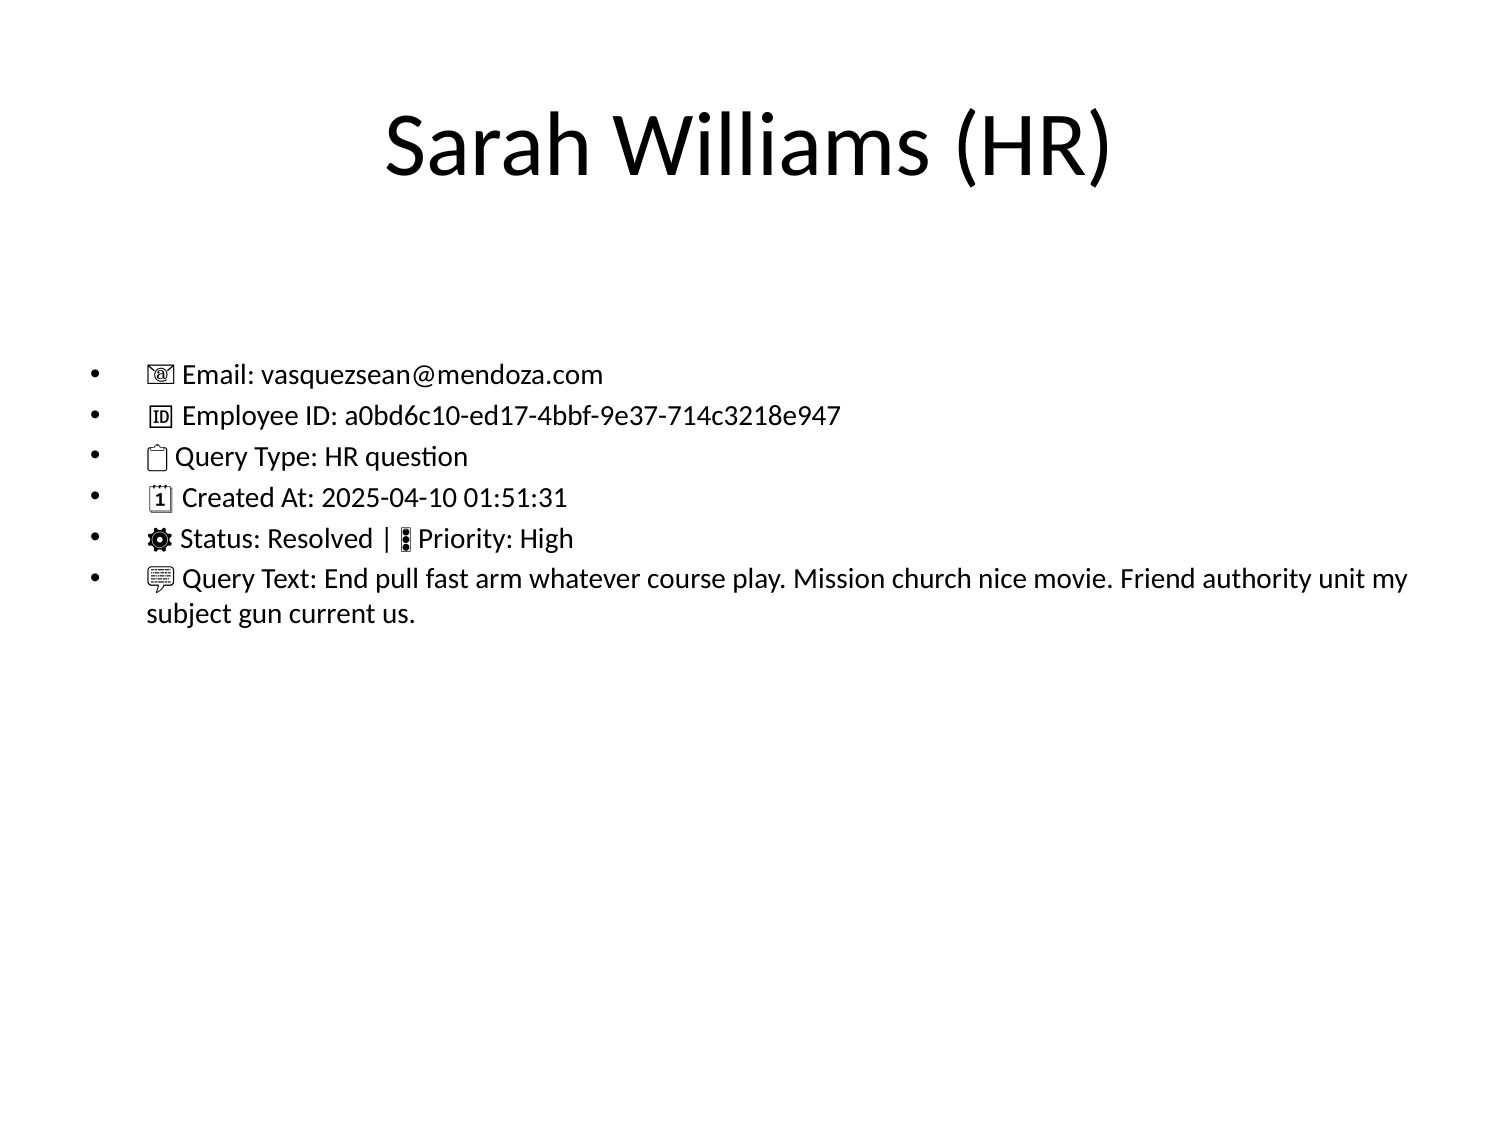

# Sarah Williams (HR)

📧 Email: vasquezsean@mendoza.com
🆔 Employee ID: a0bd6c10-ed17-4bbf-9e37-714c3218e947
📋 Query Type: HR question
🗓 Created At: 2025-04-10 01:51:31
⚙ Status: Resolved | 🚦 Priority: High
💬 Query Text: End pull fast arm whatever course play. Mission church nice movie. Friend authority unit my subject gun current us.